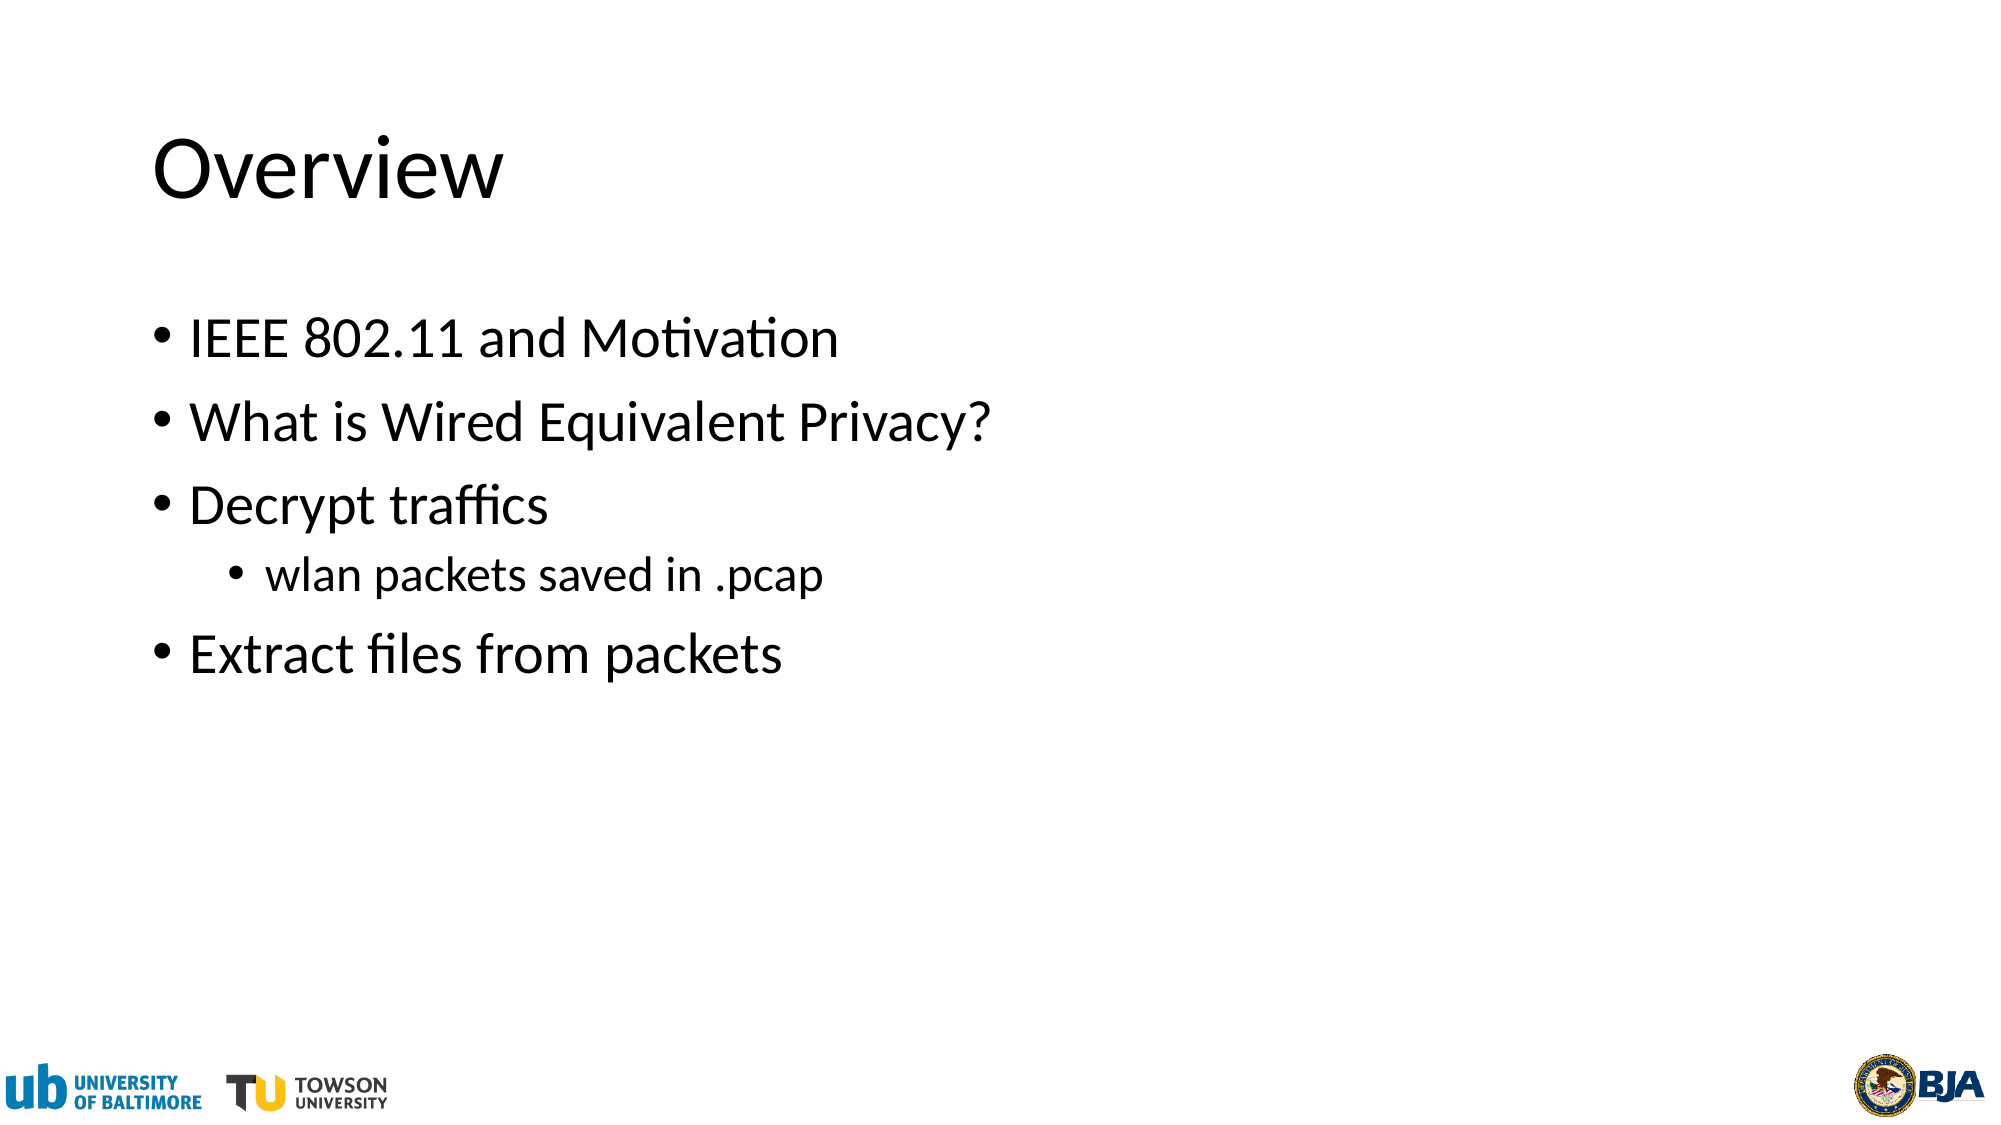

# Overview
IEEE 802.11 and Motivation
What is Wired Equivalent Privacy?
Decrypt traffics
wlan packets saved in .pcap
Extract files from packets